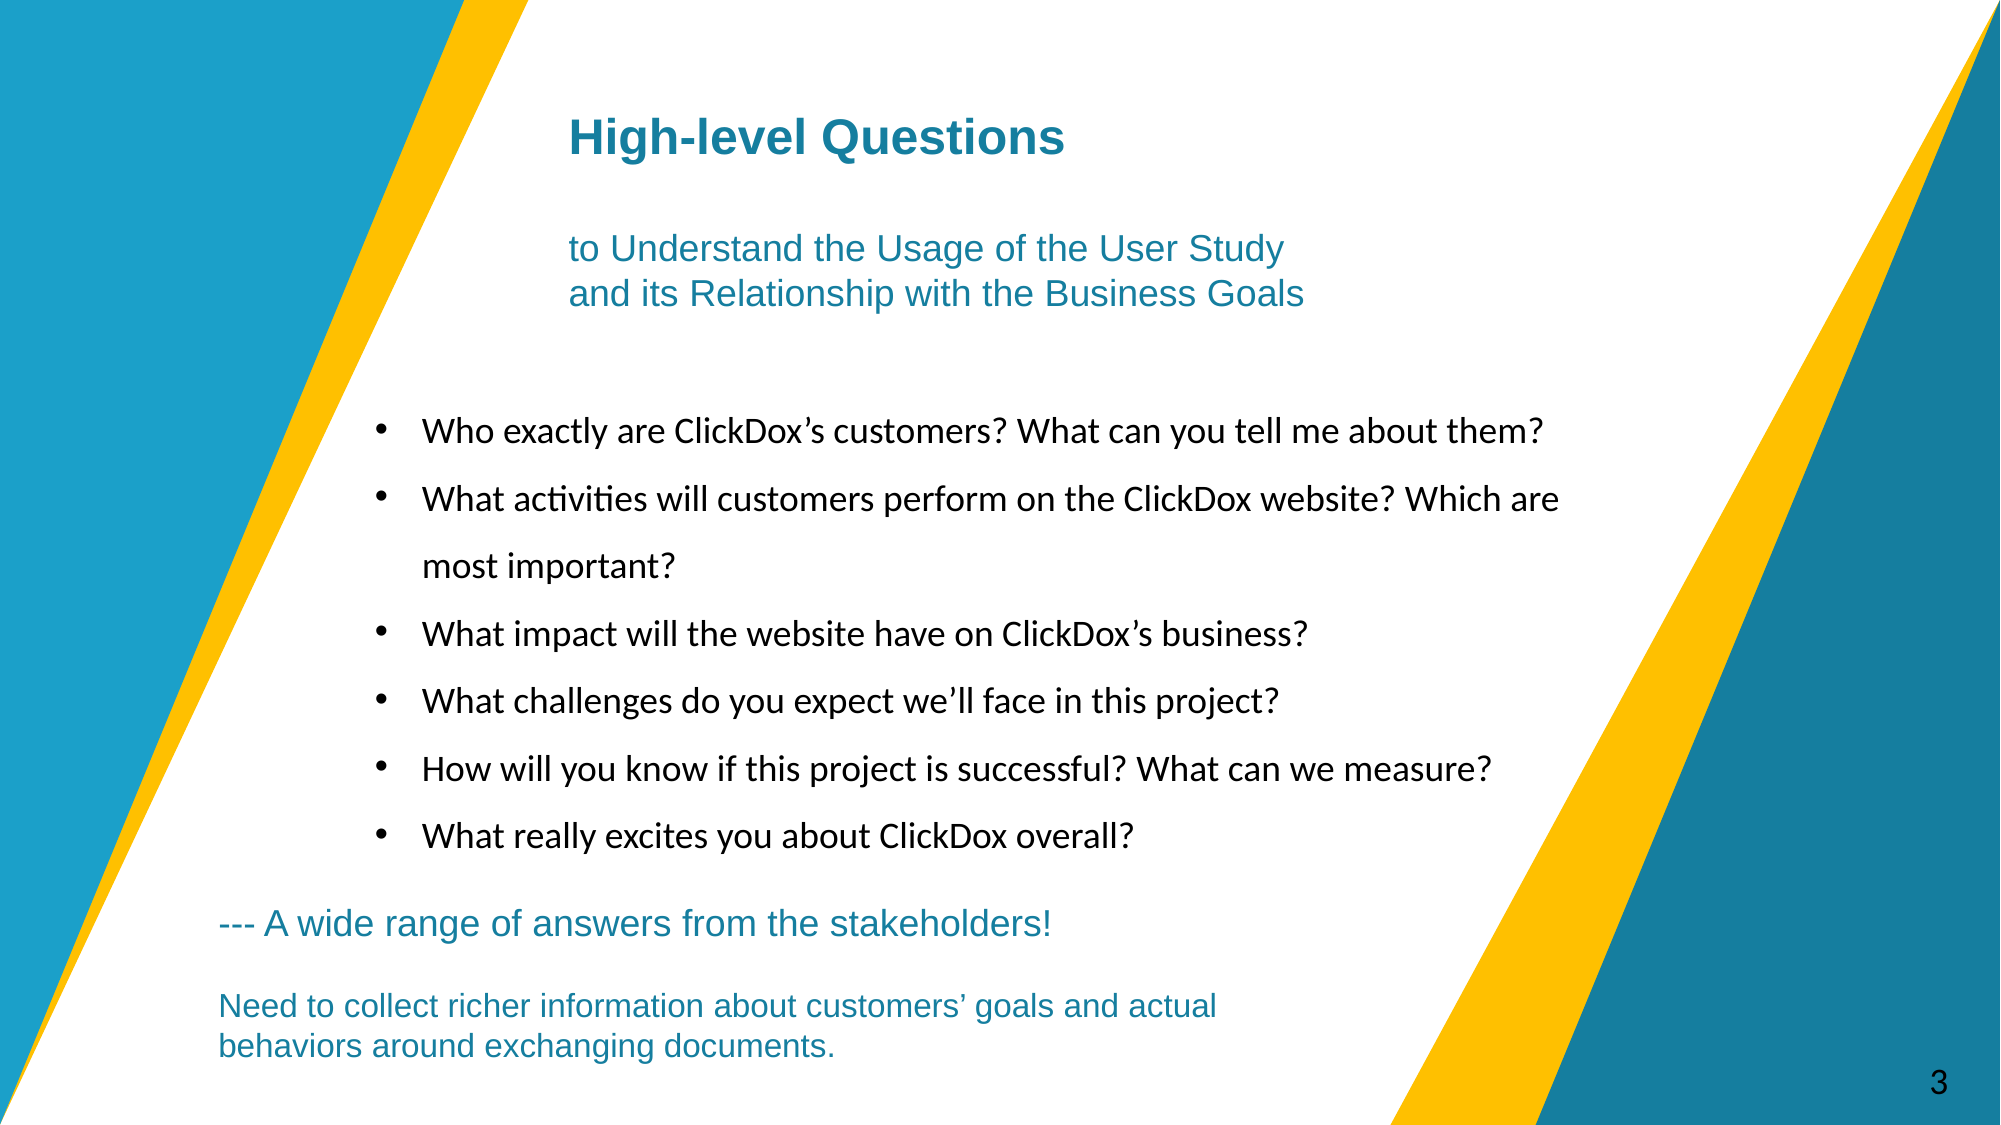

High-level Questions

to Understand the Usage of the User Study
and its Relationship with the Business Goals
Who exactly are ClickDox’s customers? What can you tell me about them?
What activities will customers perform on the ClickDox website? Which are most important?
What impact will the website have on ClickDox’s business?
What challenges do you expect we’ll face in this project?
How will you know if this project is successful? What can we measure?
What really excites you about ClickDox overall?
--- A wide range of answers from the stakeholders!

Need to collect richer information about customers’ goals and actual behaviors around exchanging documents.
3